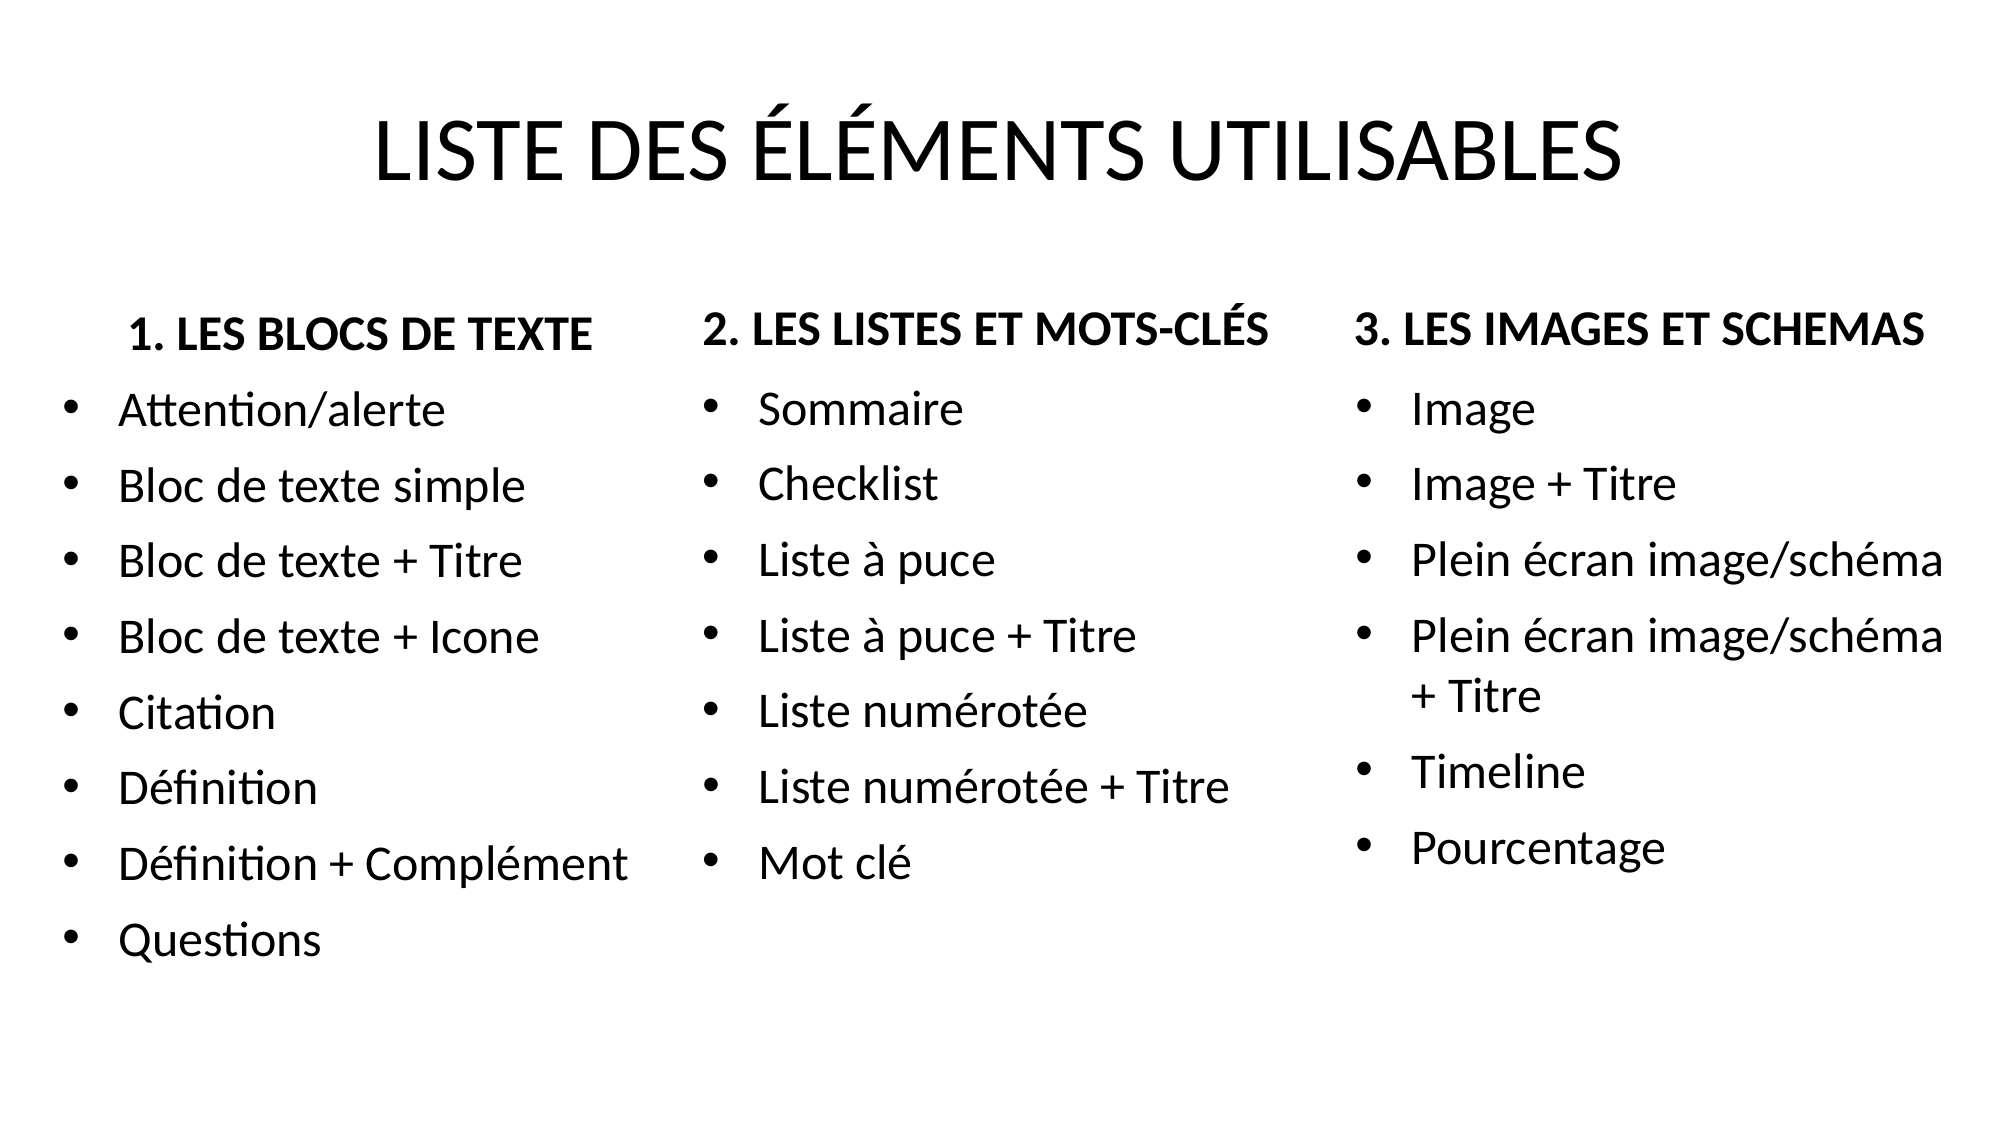

LISTE DES ÉLÉMENTS UTILISABLES
2. LES LISTES ET MOTS-CLÉS
3. LES IMAGES ET SCHEMAS
1. LES BLOCS DE TEXTE
Sommaire
Image
Attention/alerte
Checklist
Image + Titre
Bloc de texte simple
Liste à puce
Plein écran image/schéma
Bloc de texte + Titre
Liste à puce + Titre
Plein écran image/schéma + Titre
Bloc de texte + Icone
Liste numérotée
Citation
Timeline
Liste numérotée + Titre
Définition
Pourcentage
Mot clé
Définition + Complément
Questions